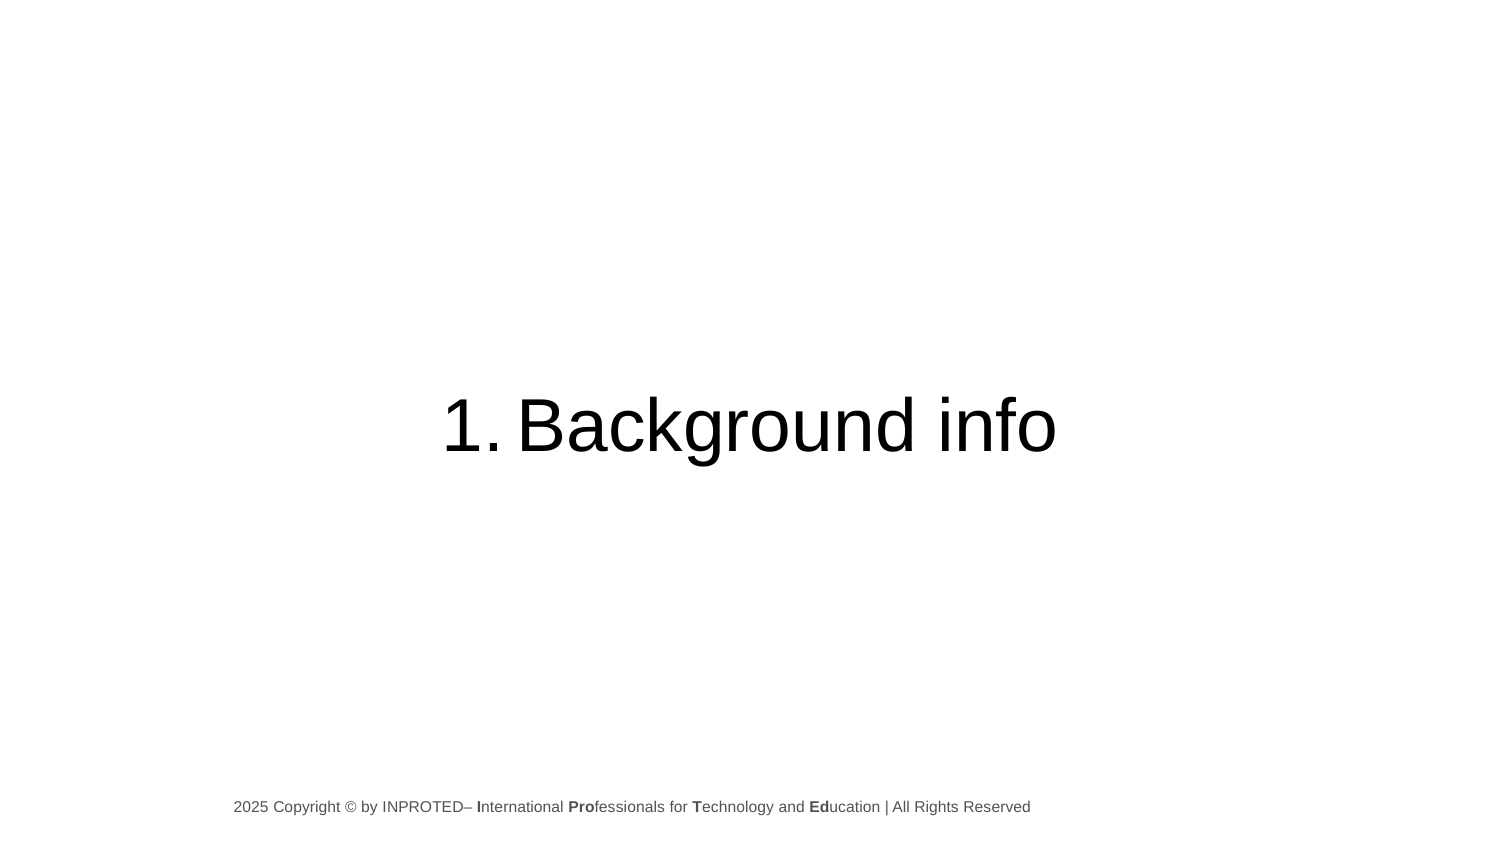

# Background info
2025 Copyright © by INPROTED– International Professionals for Technology and Education | All Rights Reserved